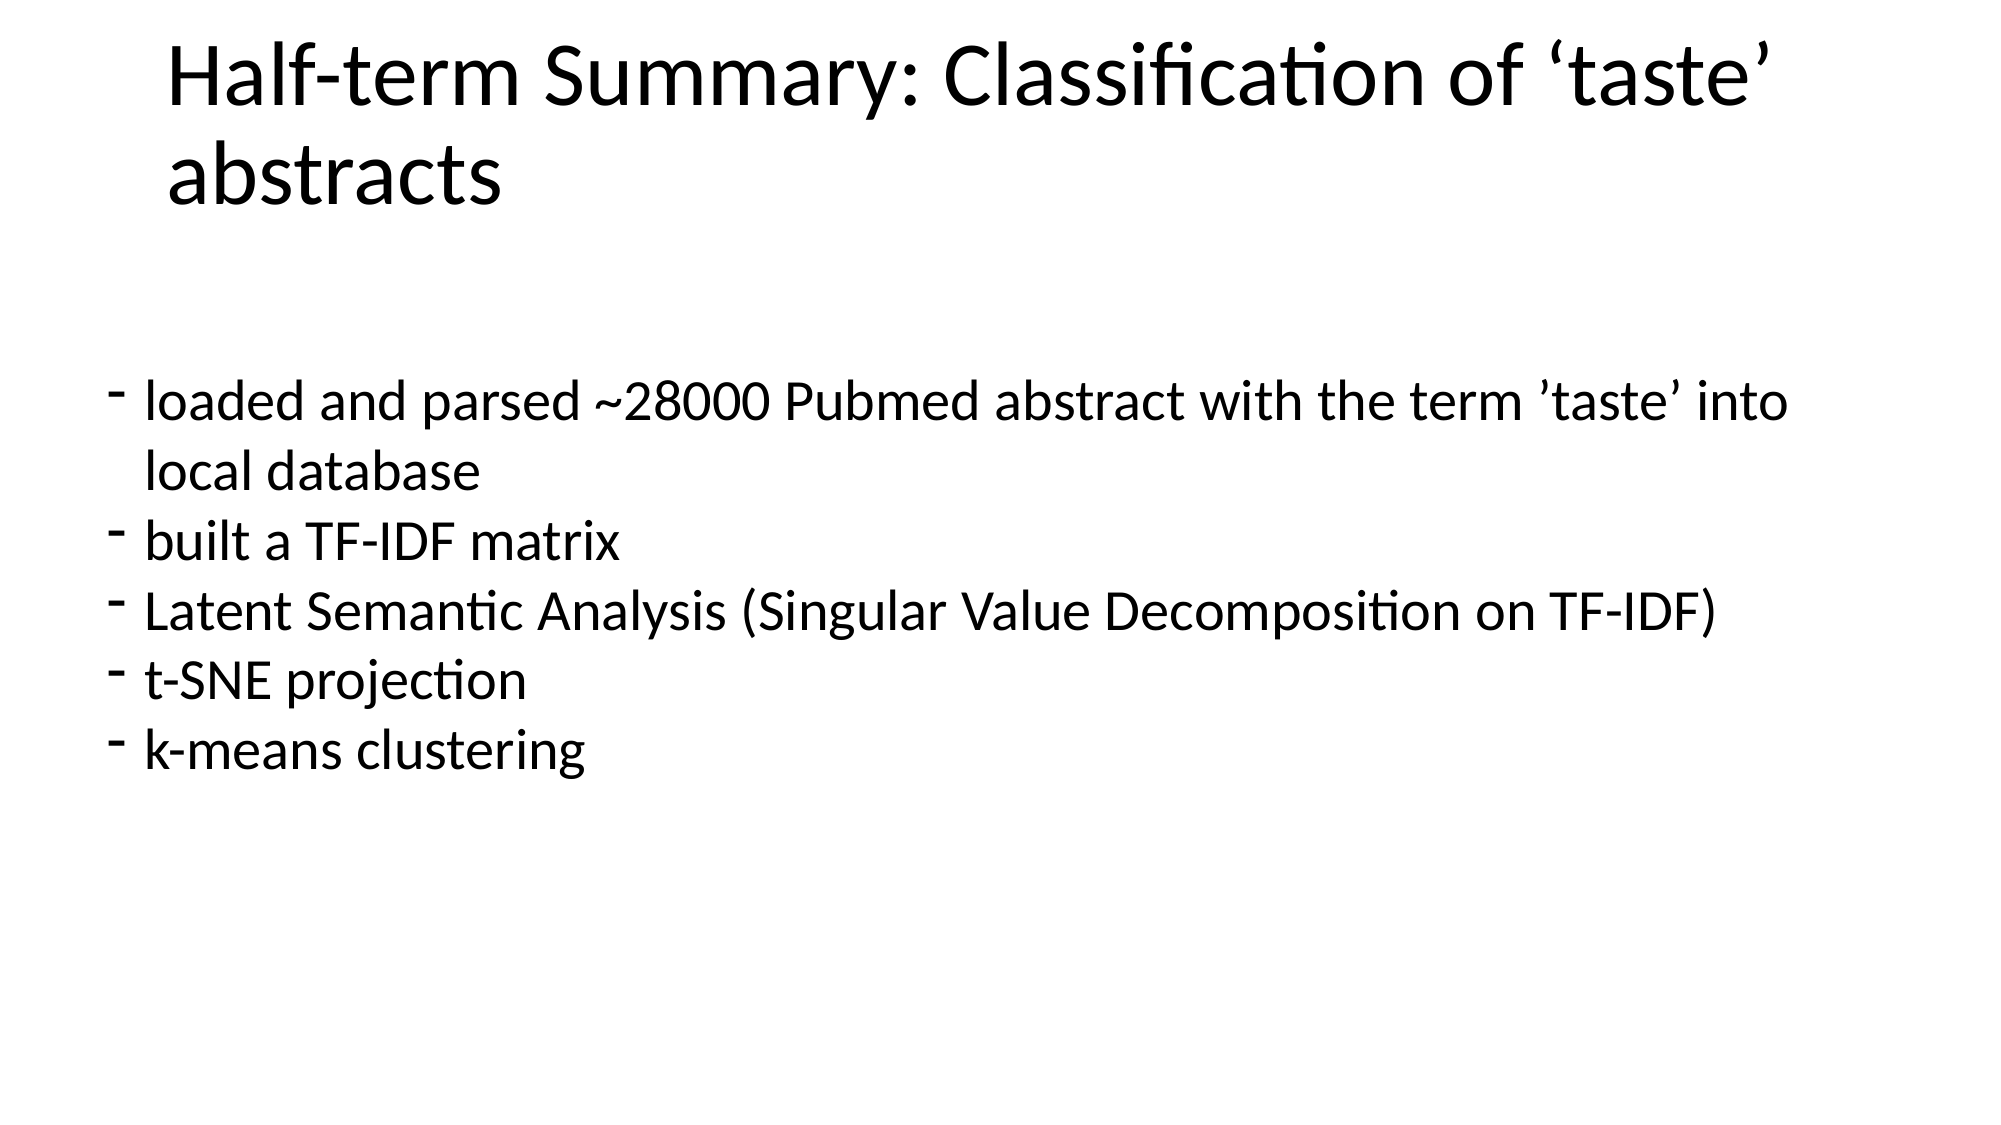

Half-term Summary: Classification of ‘taste’ abstracts
loaded and parsed ~28000 Pubmed abstract with the term ’taste’ into local database
built a TF-IDF matrix
Latent Semantic Analysis (Singular Value Decomposition on TF-IDF)
t-SNE projection
k-means clustering